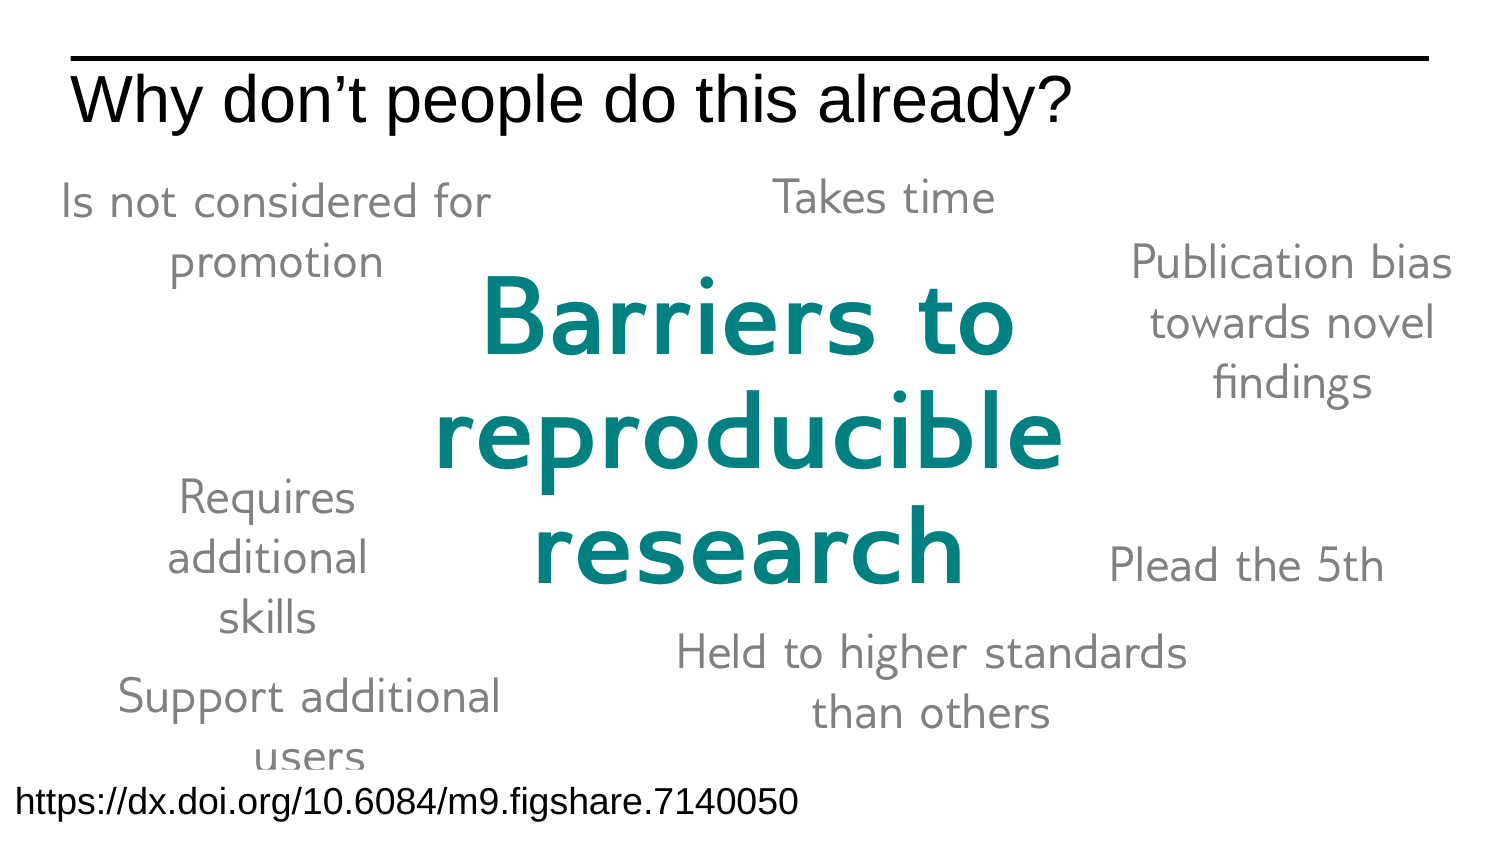

# Why don’t people do this already?
Takes time
Is not considered for promotion
Publication bias towards novel findings
Barriers to reproducible research
Requires additional skills
Plead the 5th
Held to higher standards than others
Support additional users
https://dx.doi.org/10.6084/m9.figshare.7140050
01/03/2019
18